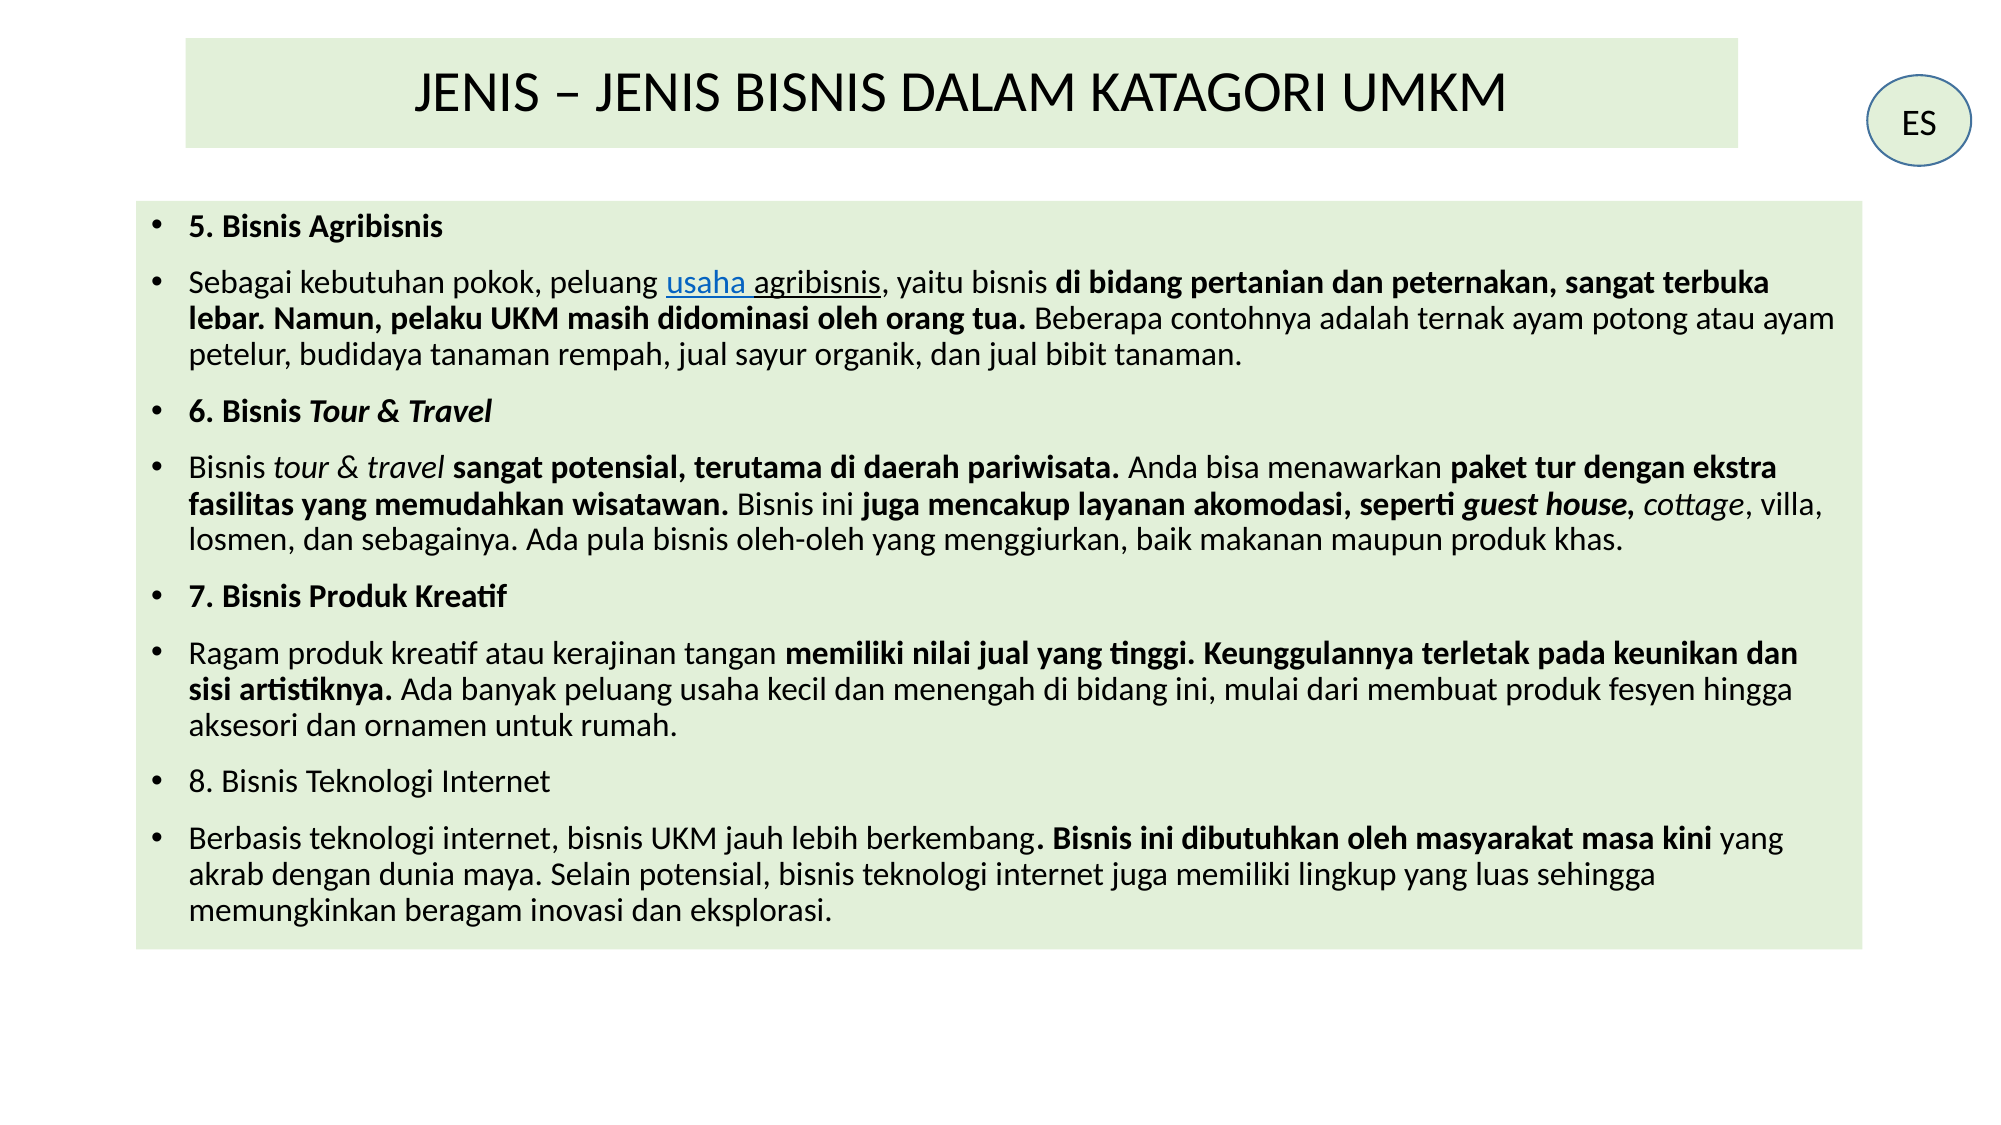

# JENIS – JENIS BISNIS DALAM KATAGORI UMKM
ES
5. Bisnis Agribisnis
Sebagai kebutuhan pokok, peluang usaha agribisnis, yaitu bisnis di bidang pertanian dan peternakan, sangat terbuka lebar. Namun, pelaku UKM masih didominasi oleh orang tua. Beberapa contohnya adalah ternak ayam potong atau ayam petelur, budidaya tanaman rempah, jual sayur organik, dan jual bibit tanaman.
6. Bisnis Tour & Travel
Bisnis tour & travel sangat potensial, terutama di daerah pariwisata. Anda bisa menawarkan paket tur dengan ekstra fasilitas yang memudahkan wisatawan. Bisnis ini juga mencakup layanan akomodasi, seperti guest house, cottage, villa, losmen, dan sebagainya. Ada pula bisnis oleh-oleh yang menggiurkan, baik makanan maupun produk khas.
7. Bisnis Produk Kreatif
Ragam produk kreatif atau kerajinan tangan memiliki nilai jual yang tinggi. Keunggulannya terletak pada keunikan dan sisi artistiknya. Ada banyak peluang usaha kecil dan menengah di bidang ini, mulai dari membuat produk fesyen hingga aksesori dan ornamen untuk rumah.
8. Bisnis Teknologi Internet
Berbasis teknologi internet, bisnis UKM jauh lebih berkembang. Bisnis ini dibutuhkan oleh masyarakat masa kini yang akrab dengan dunia maya. Selain potensial, bisnis teknologi internet juga memiliki lingkup yang luas sehingga memungkinkan beragam inovasi dan eksplorasi.